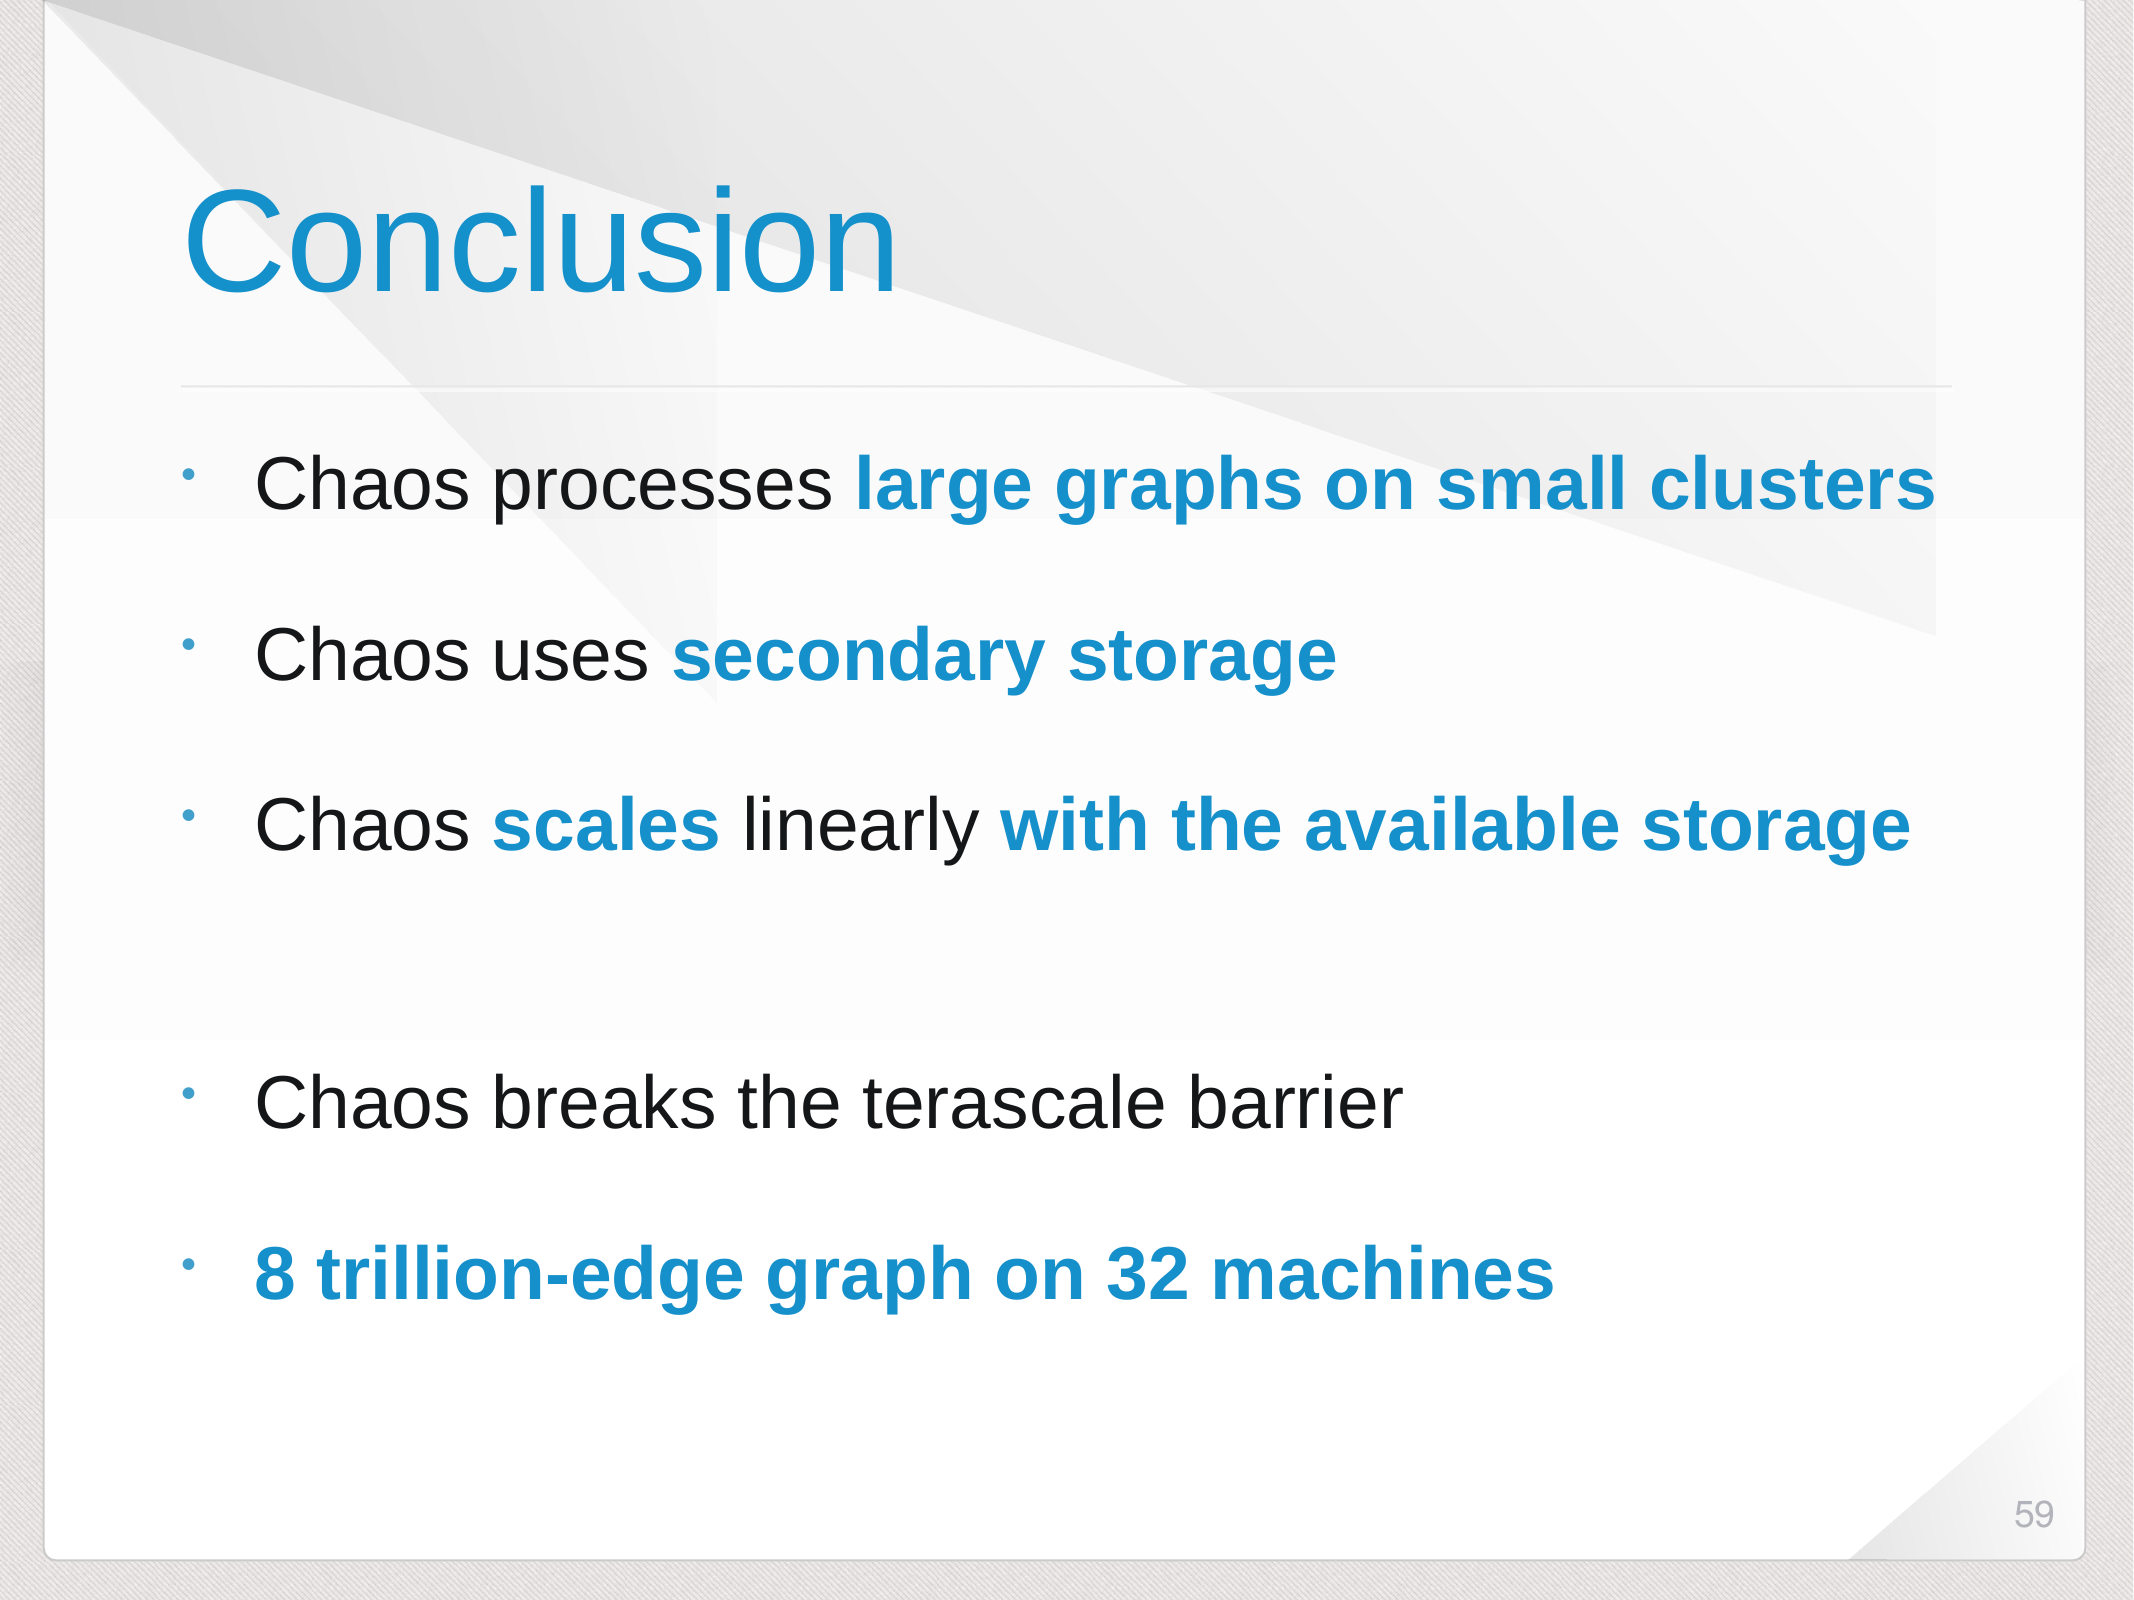

# Conclusion
Chaos processes large graphs on small clusters
Chaos uses secondary storage
Chaos scales linearly with the available storage
Chaos breaks the terascale barrier
8 trillion-edge graph on 32 machines
59